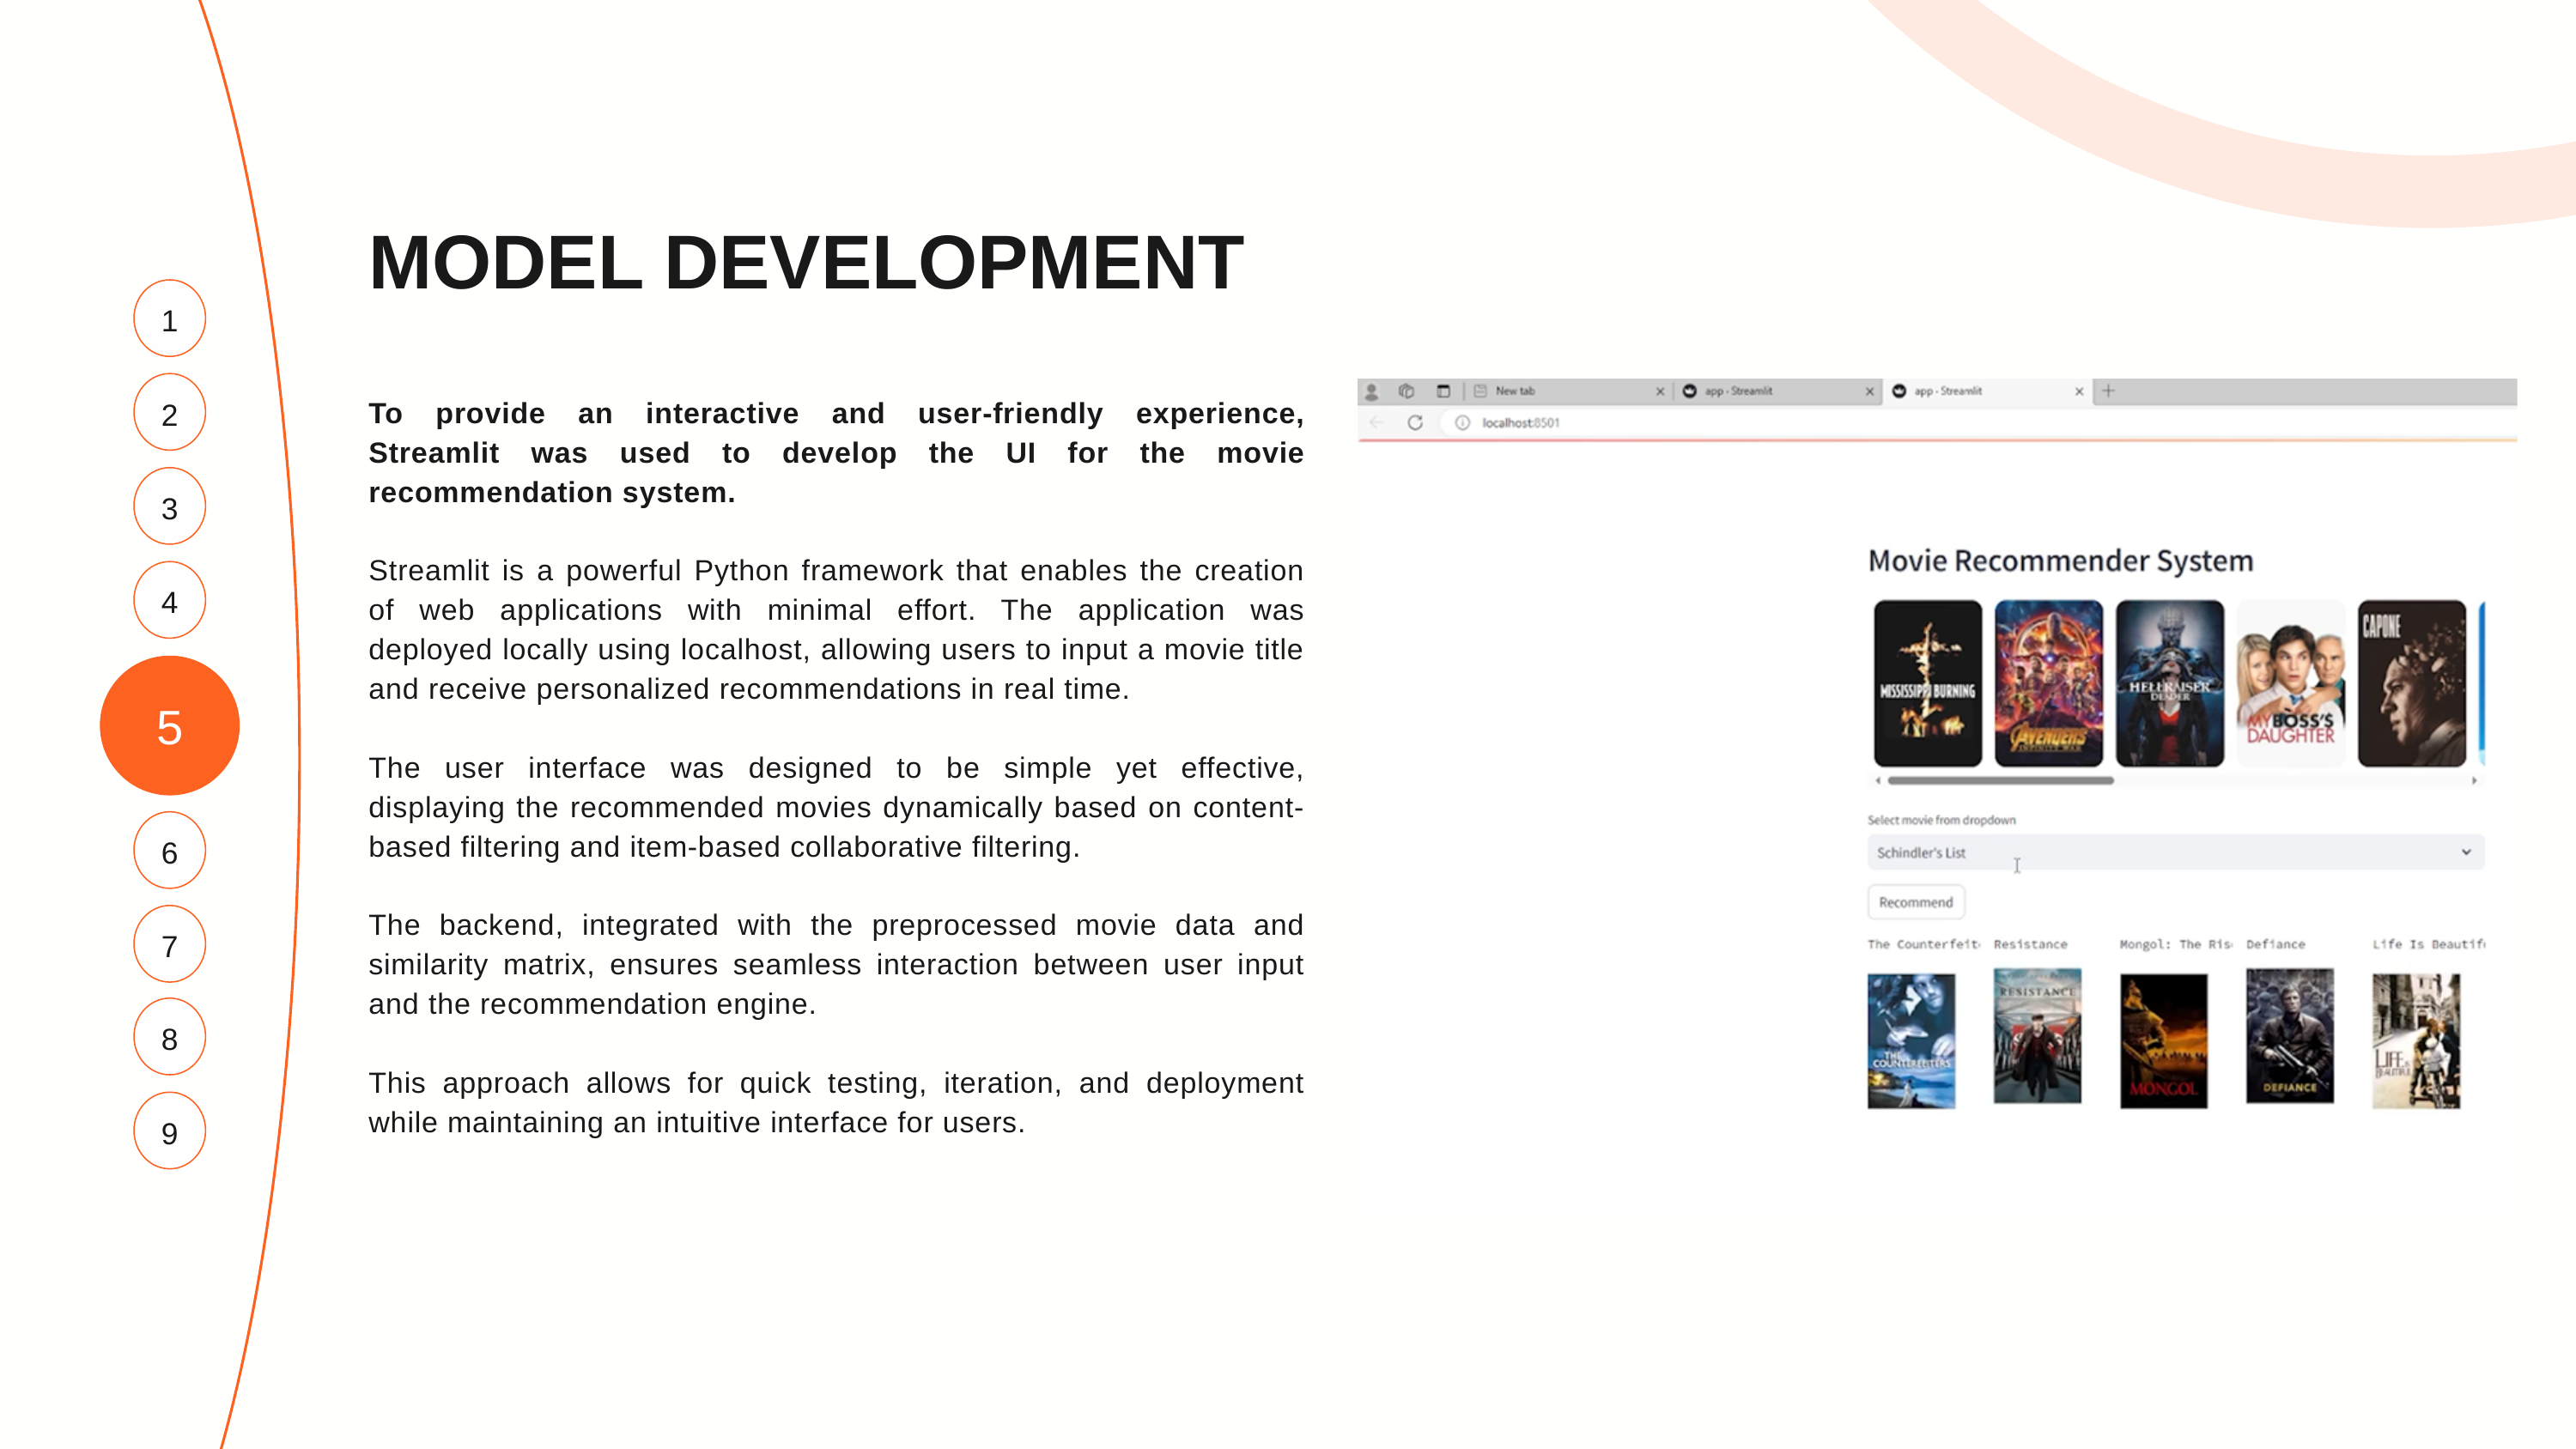

MODEL DEVELOPMENT

1

2

To provide an interactive and user-friendly experience, Streamlit was used to develop the UI for the movie recommendation system.

Streamlit is a powerful Python framework that enables the creation of web applications with minimal effort. The application was deployed locally using localhost, allowing users to input a movie title and receive personalized recommendations in real time.

The user interface was designed to be simple yet effective, displaying the recommended movies dynamically based on content-based filtering and item-based collaborative filtering.

The backend, integrated with the preprocessed movie data and similarity matrix, ensures seamless interaction between user input and the recommendation engine.

This approach allows for quick testing, iteration, and deployment while maintaining an intuitive interface for users.

3

4

5

6

7

8

9